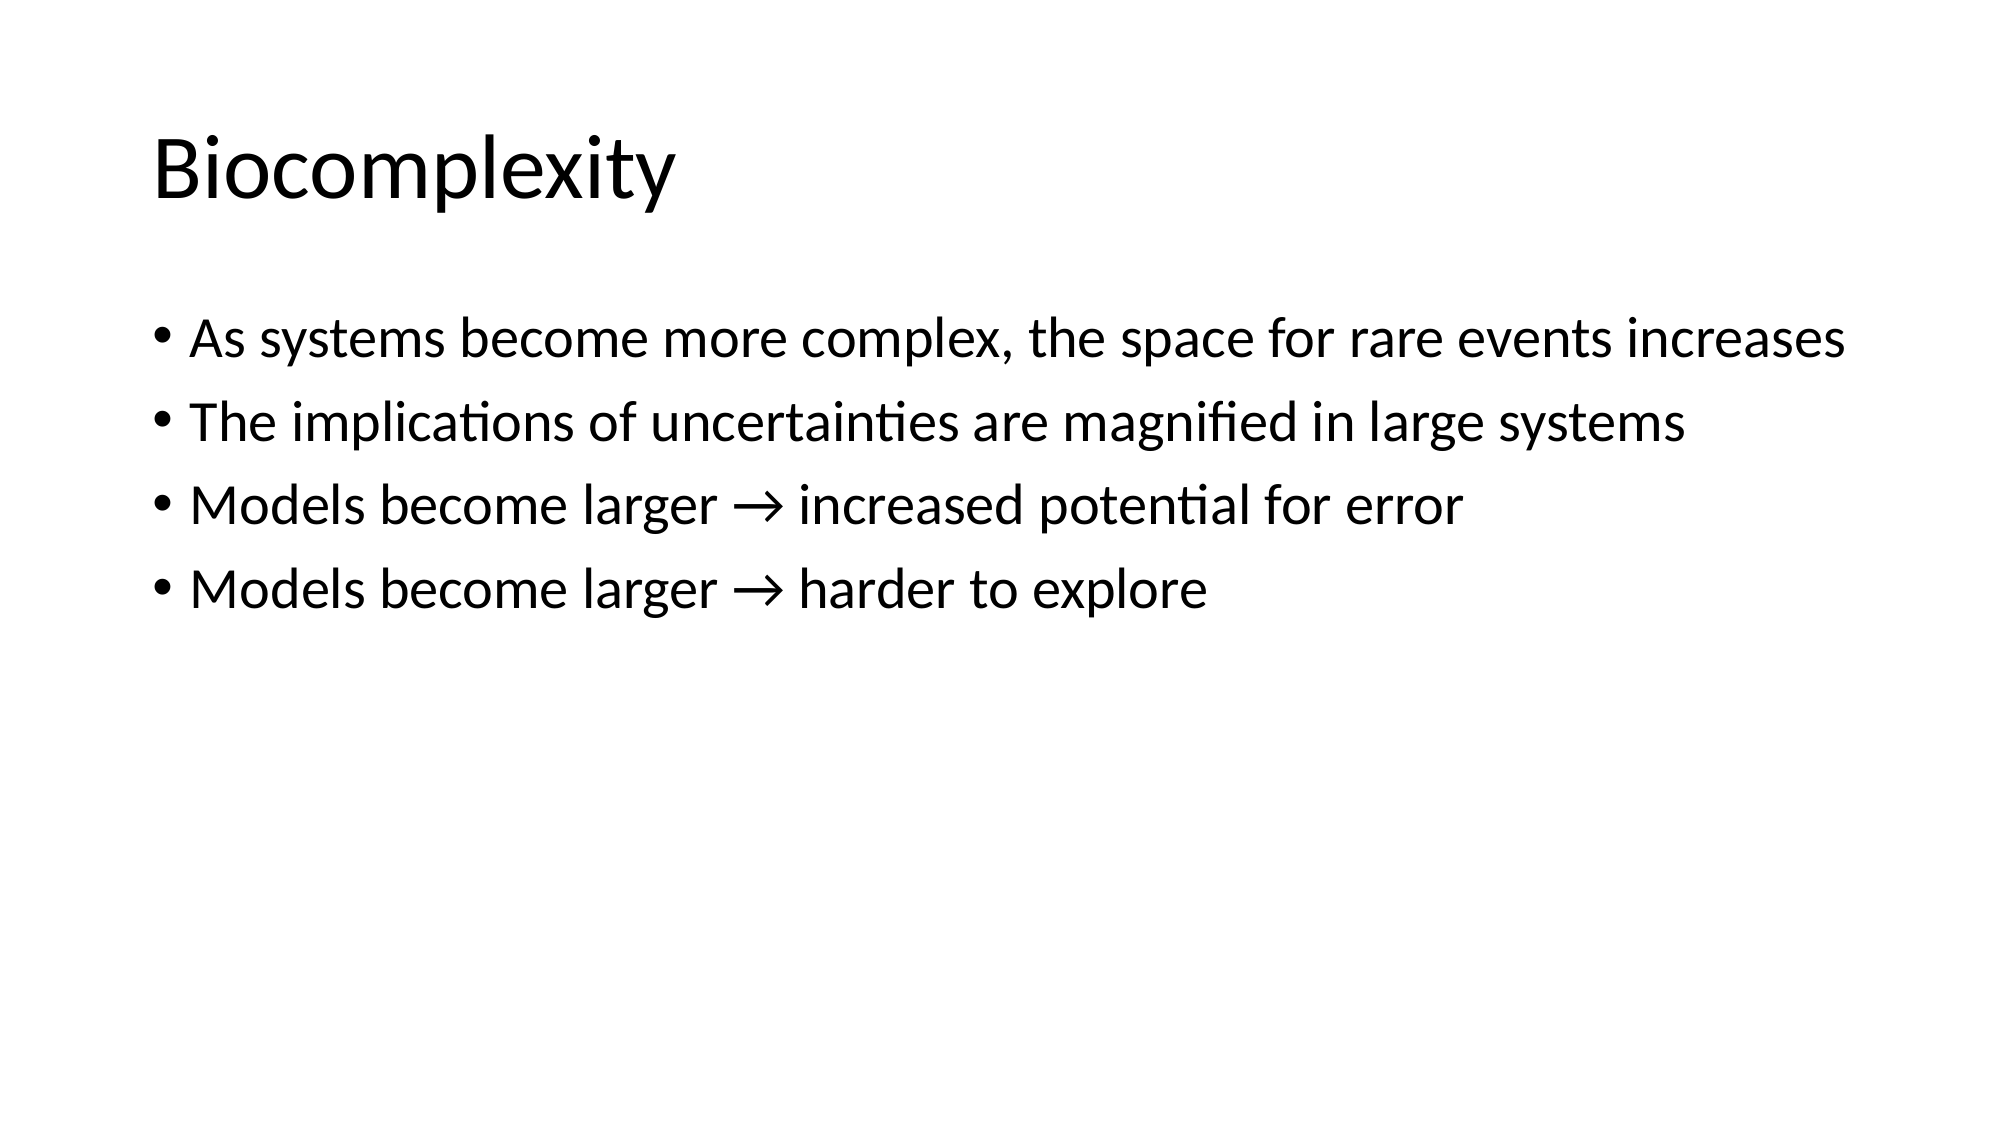

# Biocomplexity
As systems become more complex, the space for rare events increases
The implications of uncertainties are magnified in large systems
Models become larger → increased potential for error
Models become larger → harder to explore